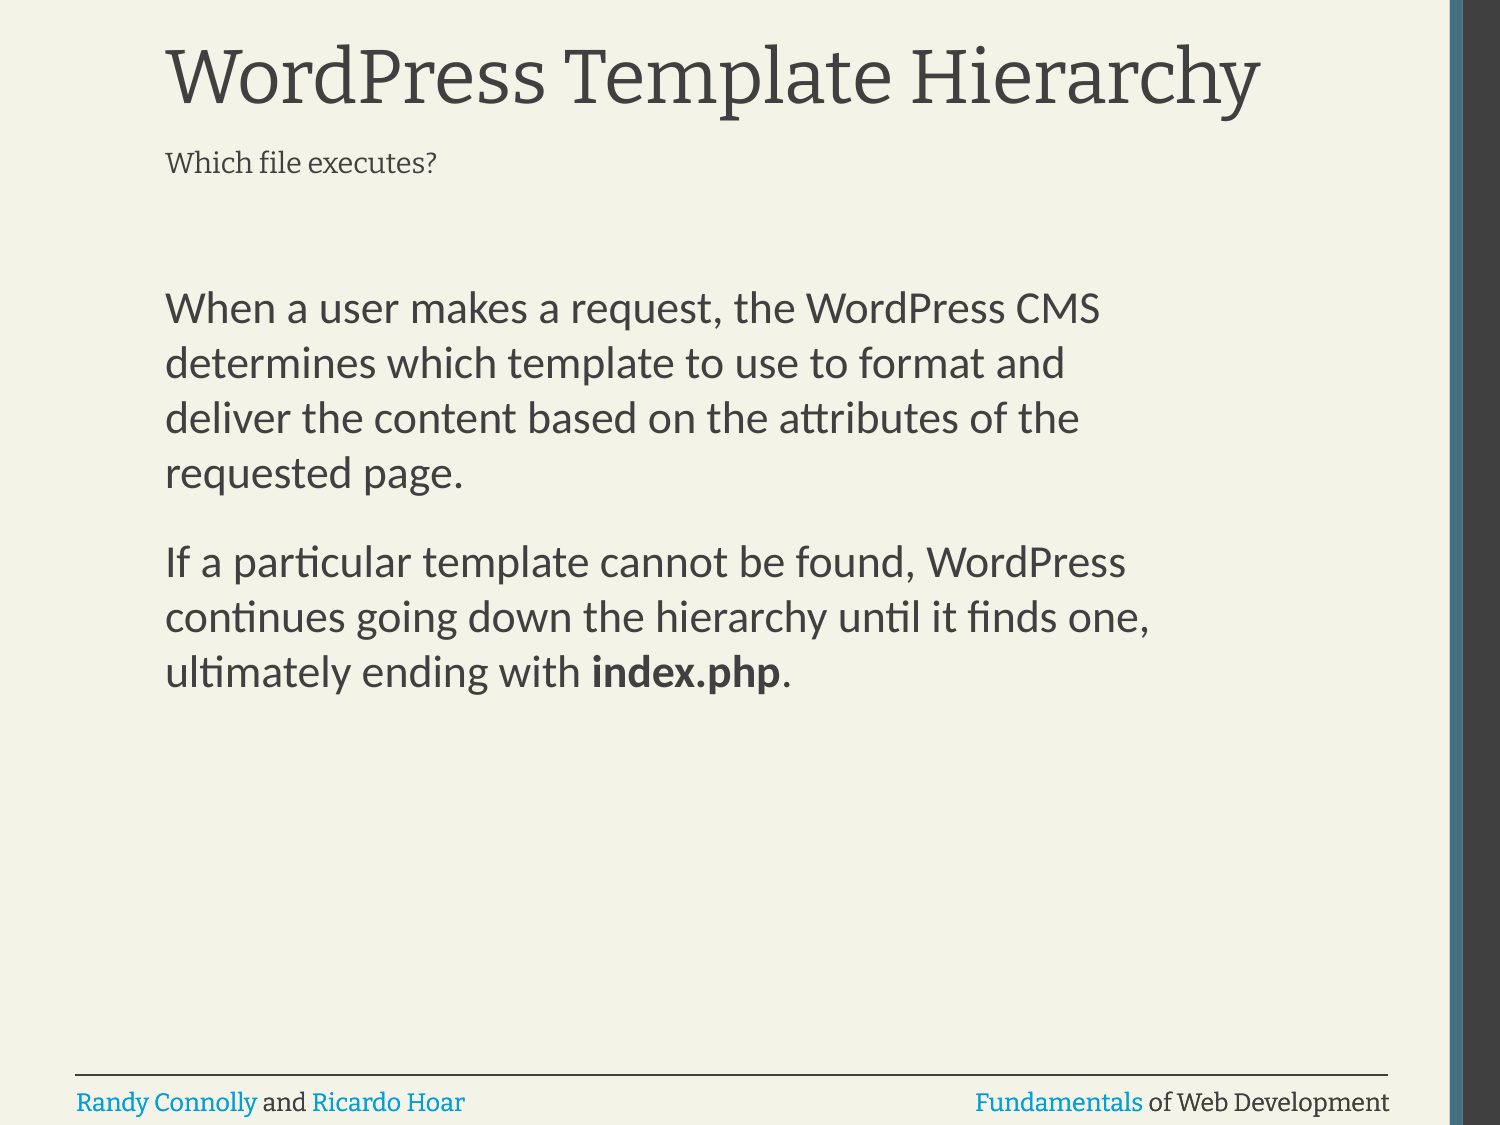

# WordPress Template Hierarchy
Which file executes?
When a user makes a request, the WordPress CMS determines which template to use to format and deliver the content based on the attributes of the requested page.
If a particular template cannot be found, WordPress continues going down the hierarchy until it finds one, ultimately ending with index.php.